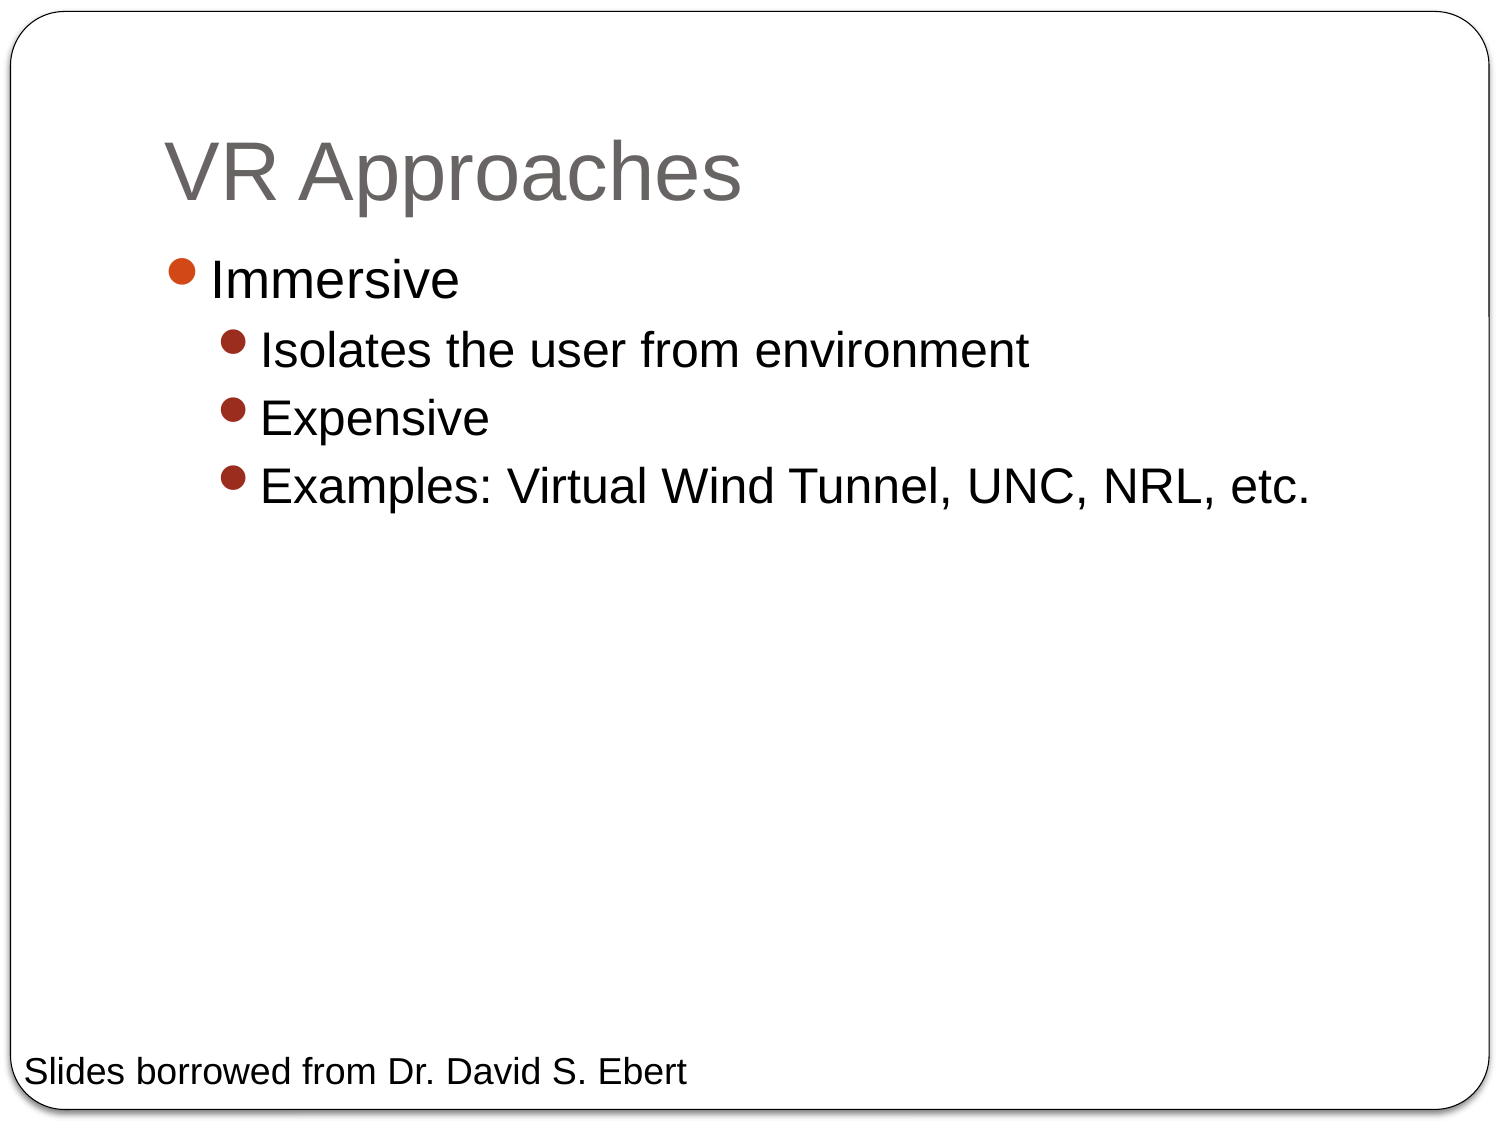

# VR Approaches
Immersive
Isolates the user from environment
Expensive
Examples: Virtual Wind Tunnel, UNC, NRL, etc.
Slides borrowed from Dr. David S. Ebert